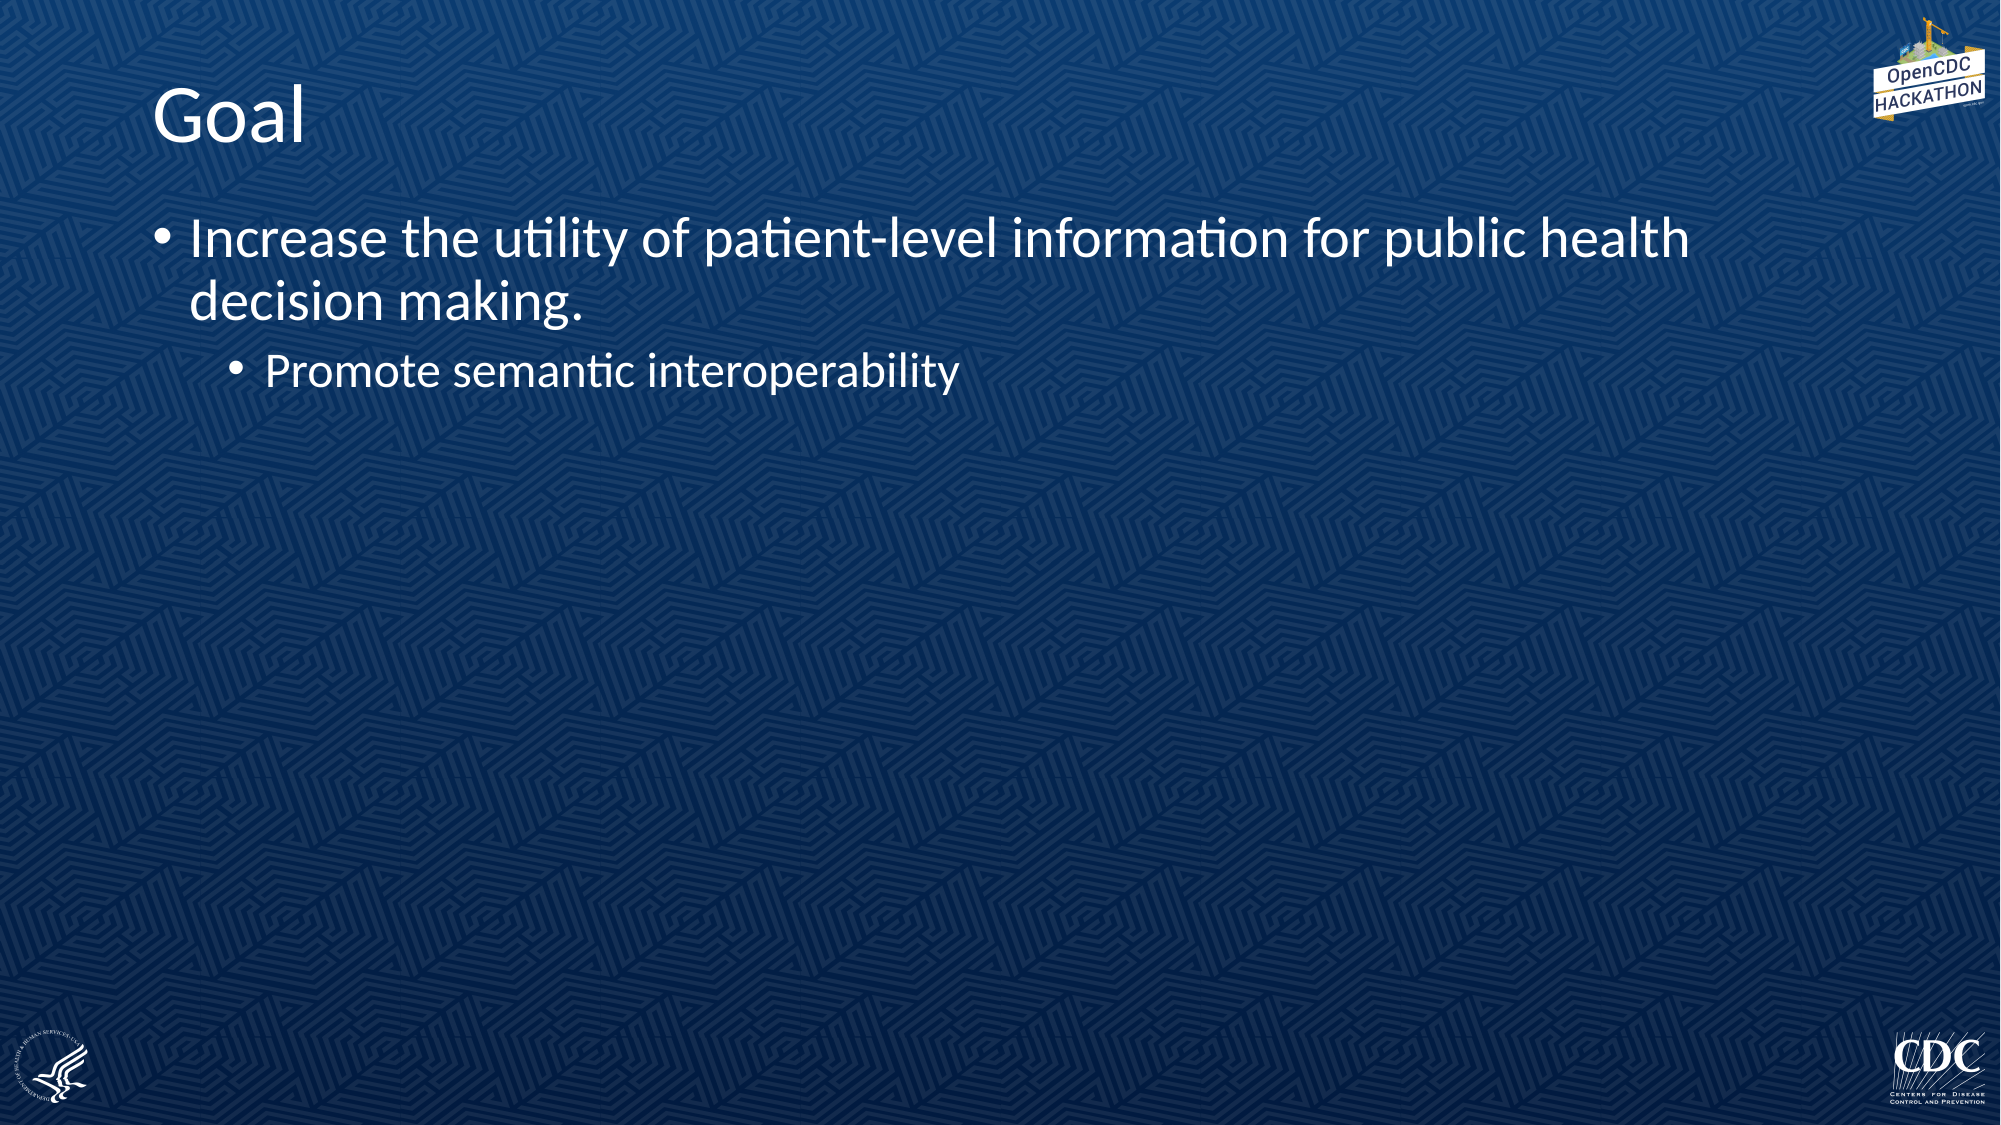

# Goal
Increase the utility of patient-level information for public health decision making.
Promote semantic interoperability